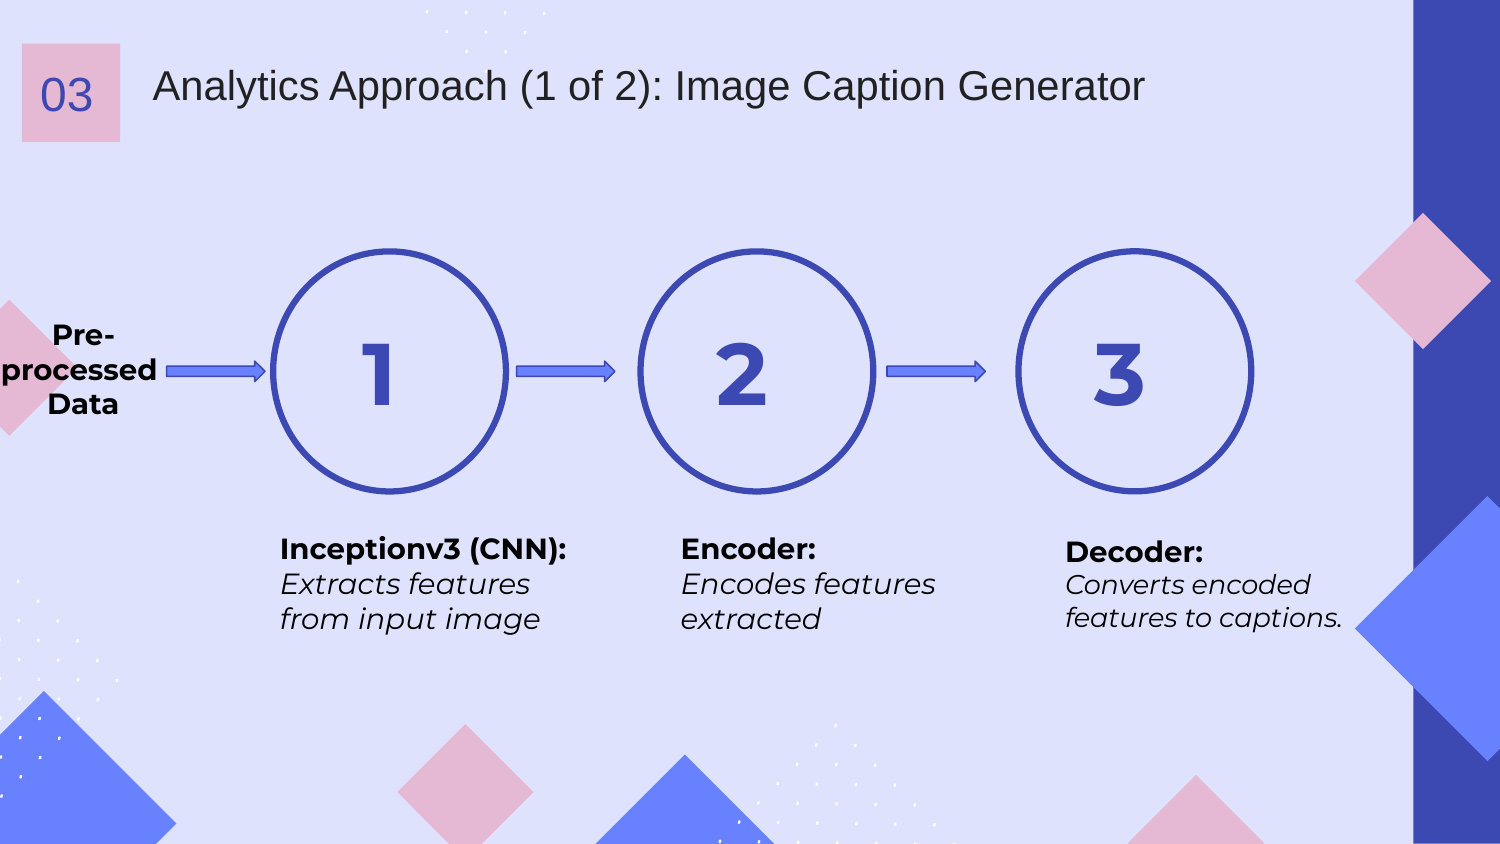

# Analytics Approach (1 of 2): Image Caption Generator
03

Pre-
processed
Data
3
1
2

Inceptionv3 (CNN):
Extracts features from input image
Encoder:
Encodes features extracted
Decoder:
Converts encoded features to captions.